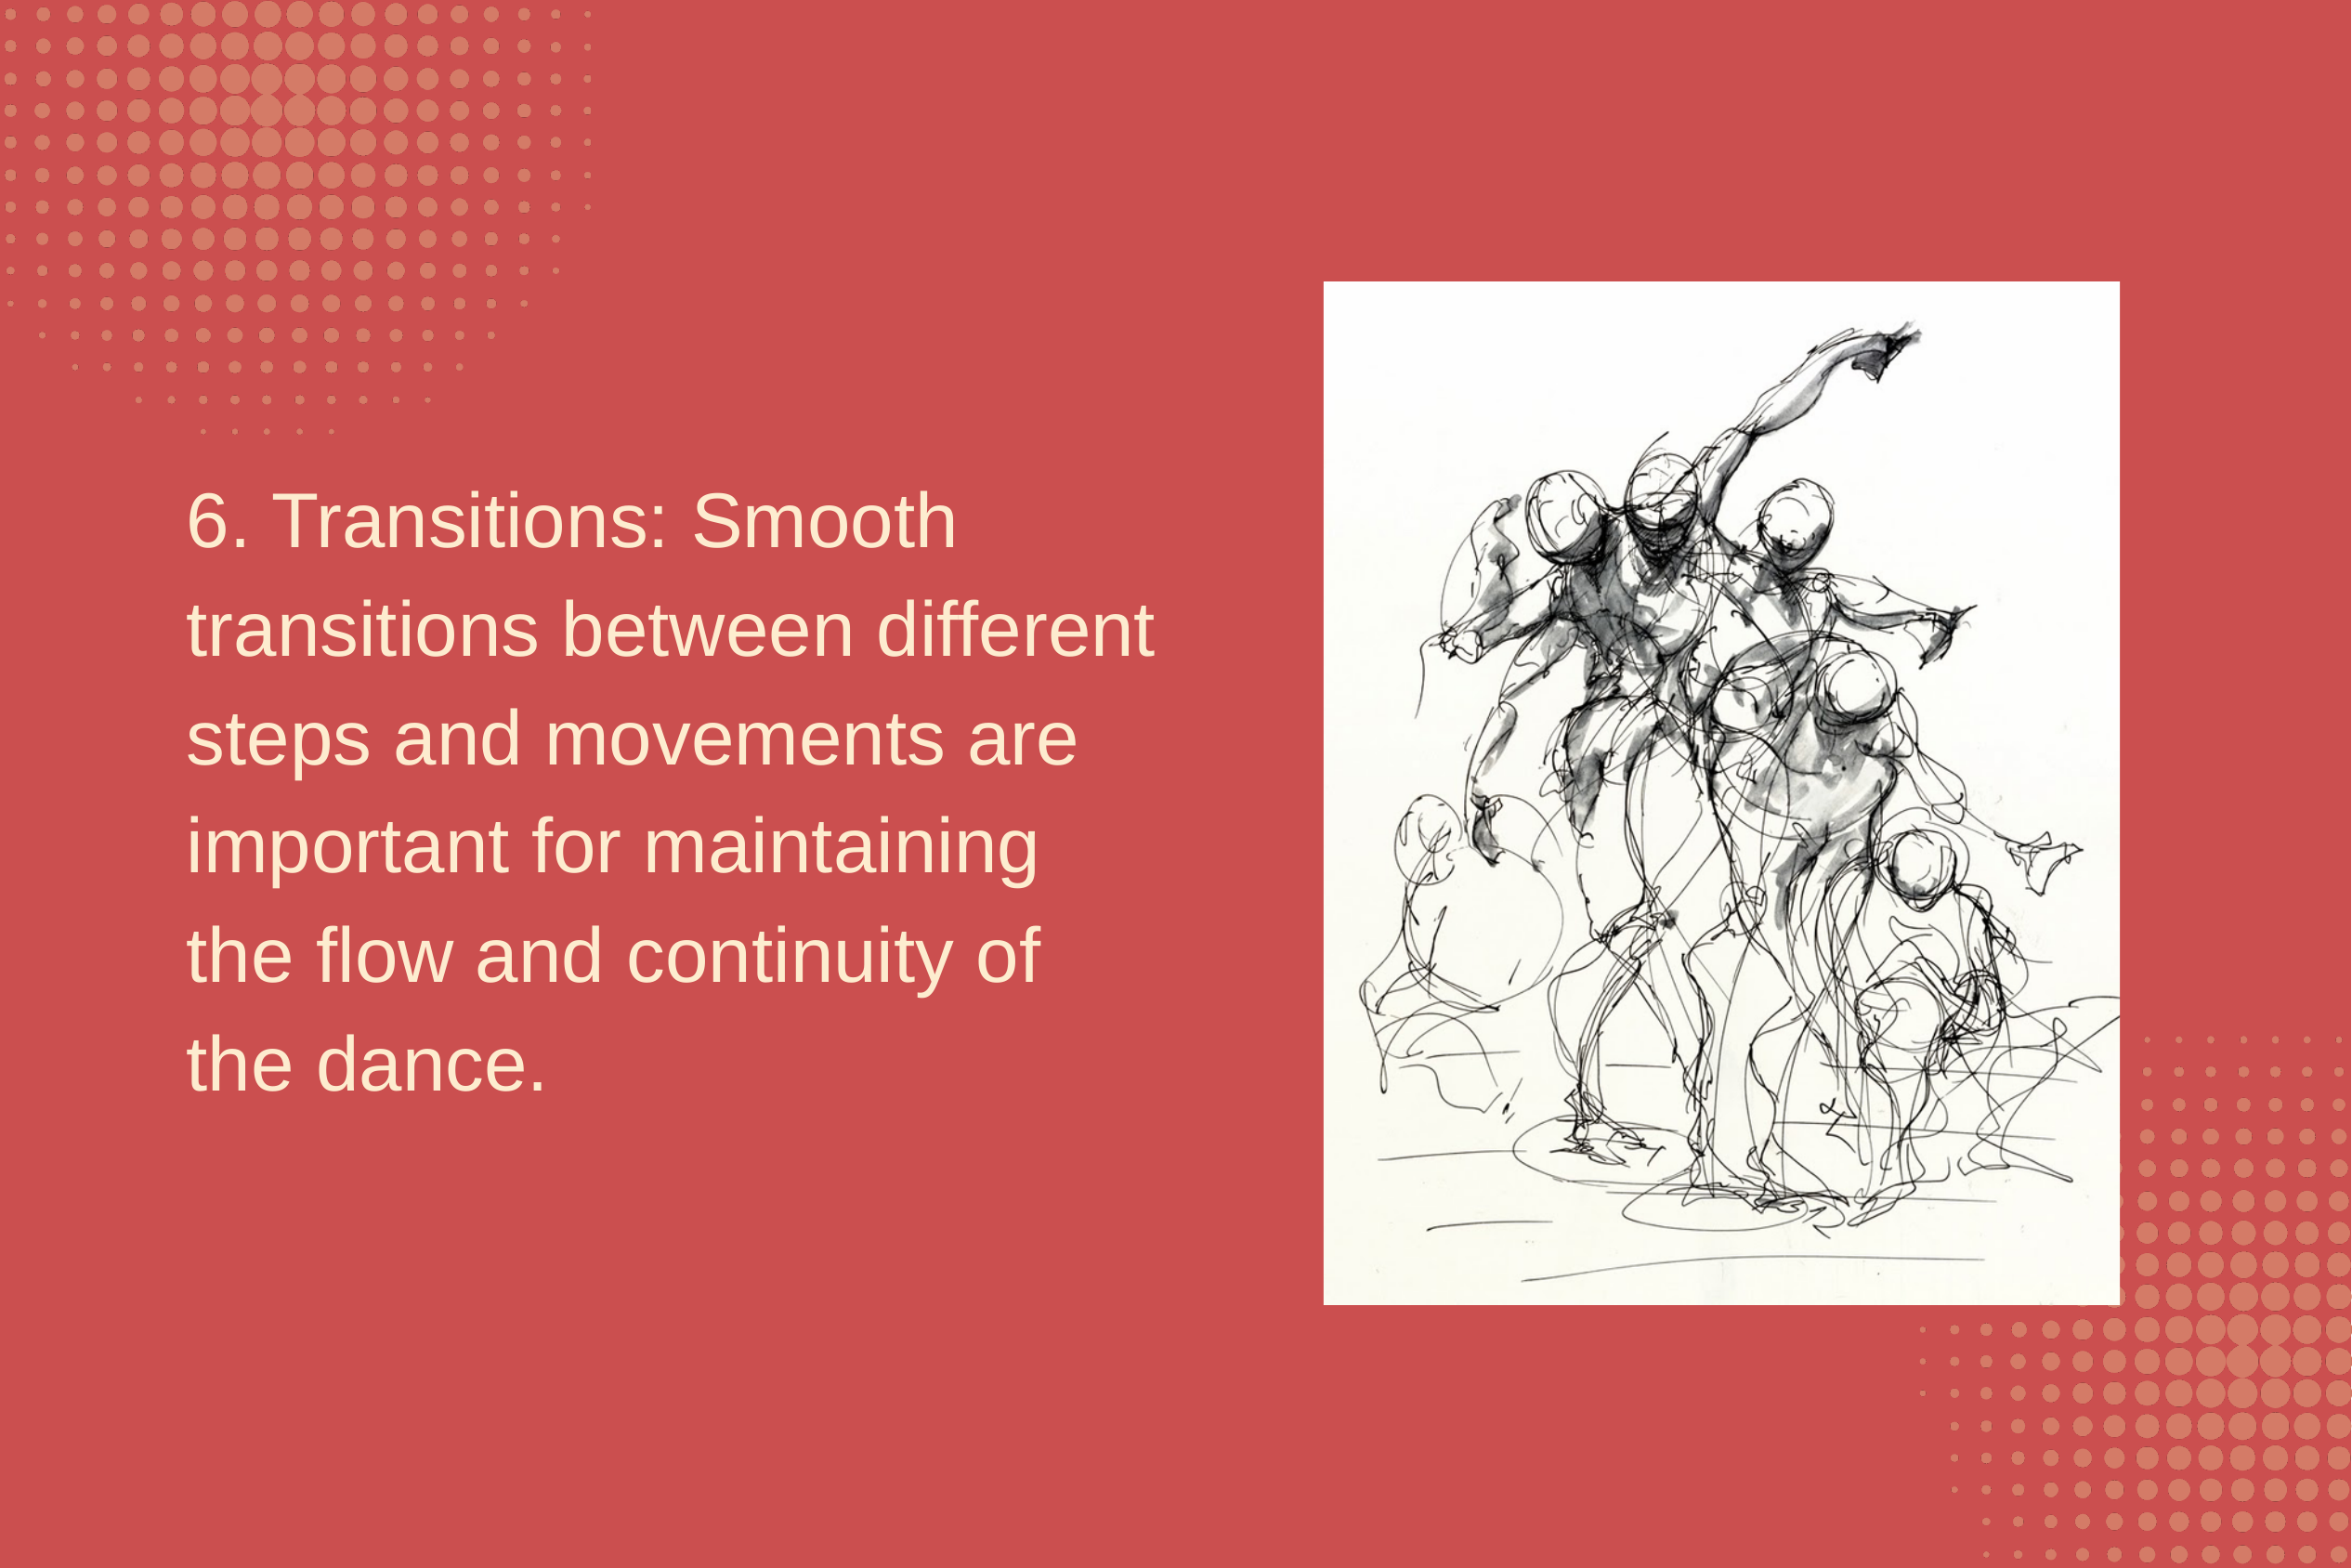

6. Transitions: Smooth transitions between different steps and movements are important for maintaining the flow and continuity of the dance.